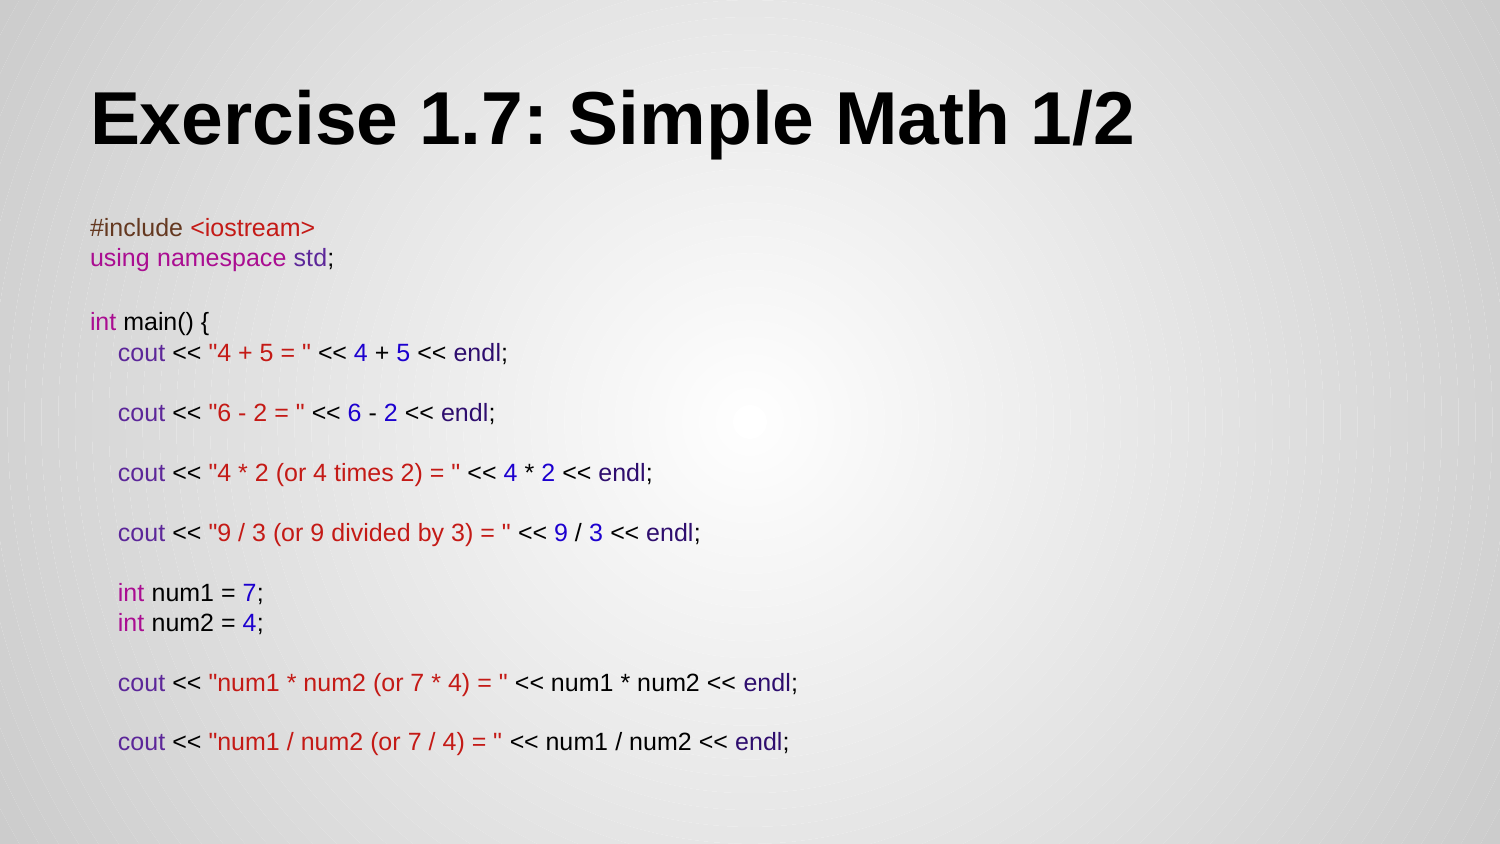

# Exercise 1.7: Simple Math 1/2
#include <iostream>
using namespace std;

int main() {
    cout << "4 + 5 = " << 4 + 5 << endl;

    cout << "6 - 2 = " << 6 - 2 << endl;

    cout << "4 * 2 (or 4 times 2) = " << 4 * 2 << endl;

    cout << "9 / 3 (or 9 divided by 3) = " << 9 / 3 << endl;

    int num1 = 7;
    int num2 = 4;

    cout << "num1 * num2 (or 7 * 4) = " << num1 * num2 << endl;

    cout << "num1 / num2 (or 7 / 4) = " << num1 / num2 << endl;